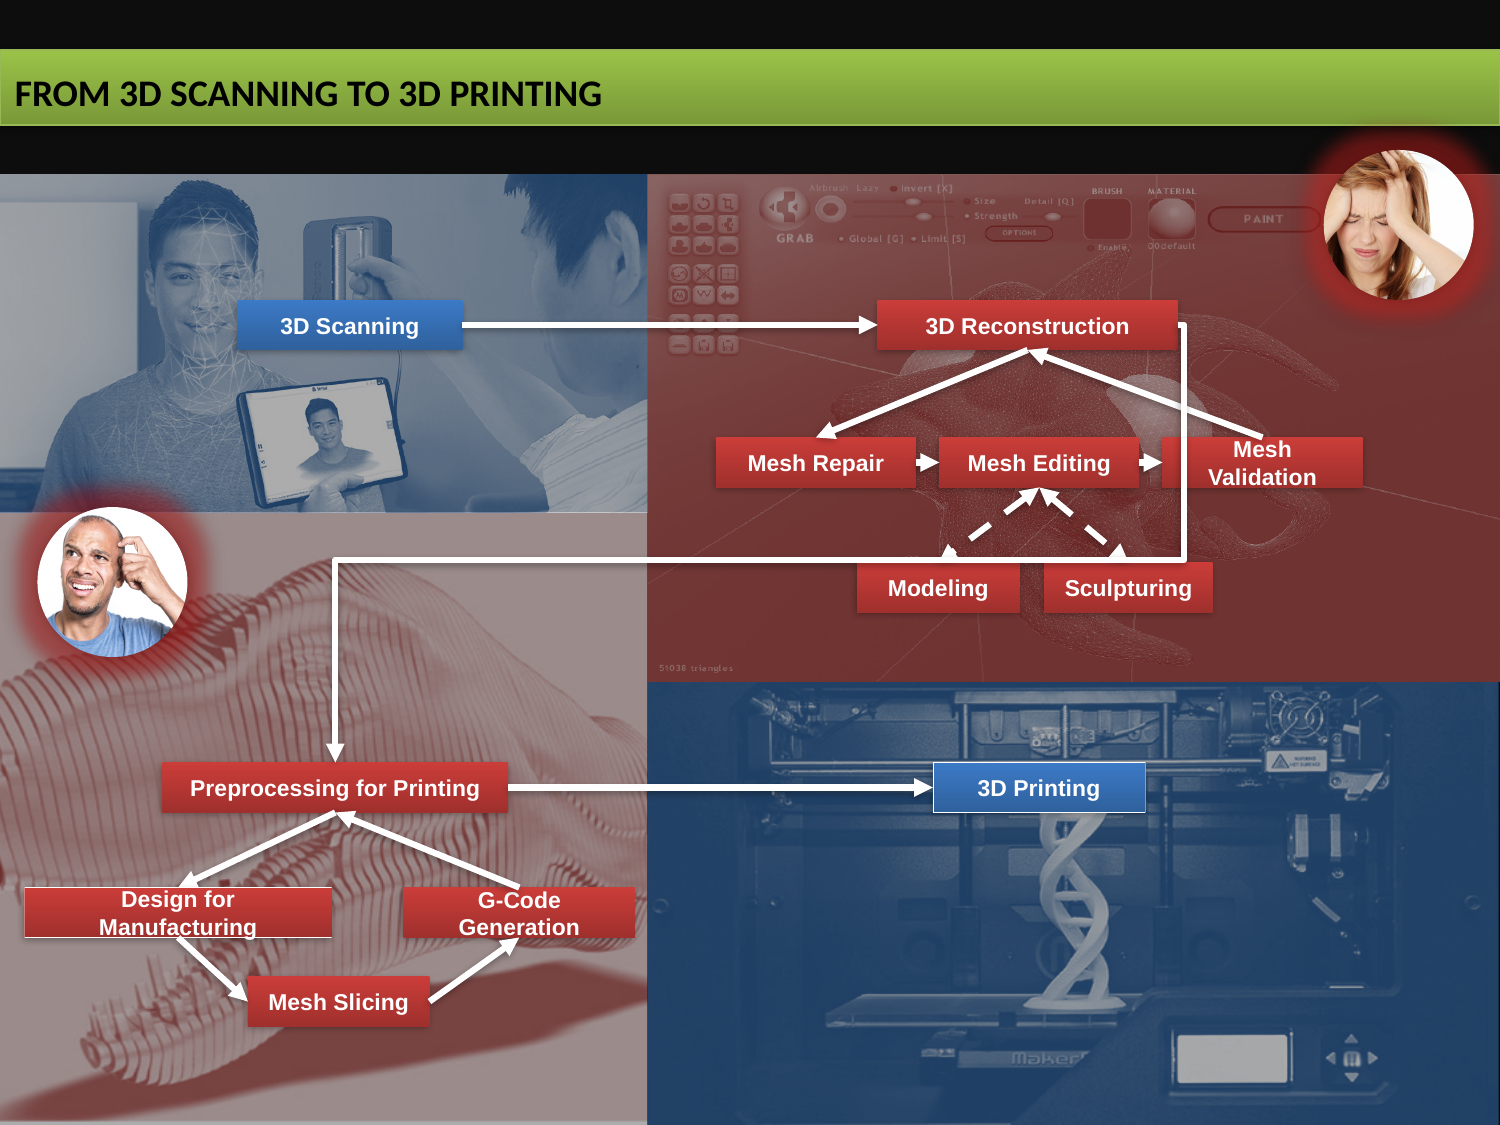

FROM 3D SCANNING TO 3D PRINTING

3D Scanning
3D Reconstruction
Mesh Repair
Mesh Editing
Mesh Validation

Modeling
Sculpturing
Preprocessing for Printing
3D Printing
Design for Manufacturing
G-Code Generation
Mesh Slicing